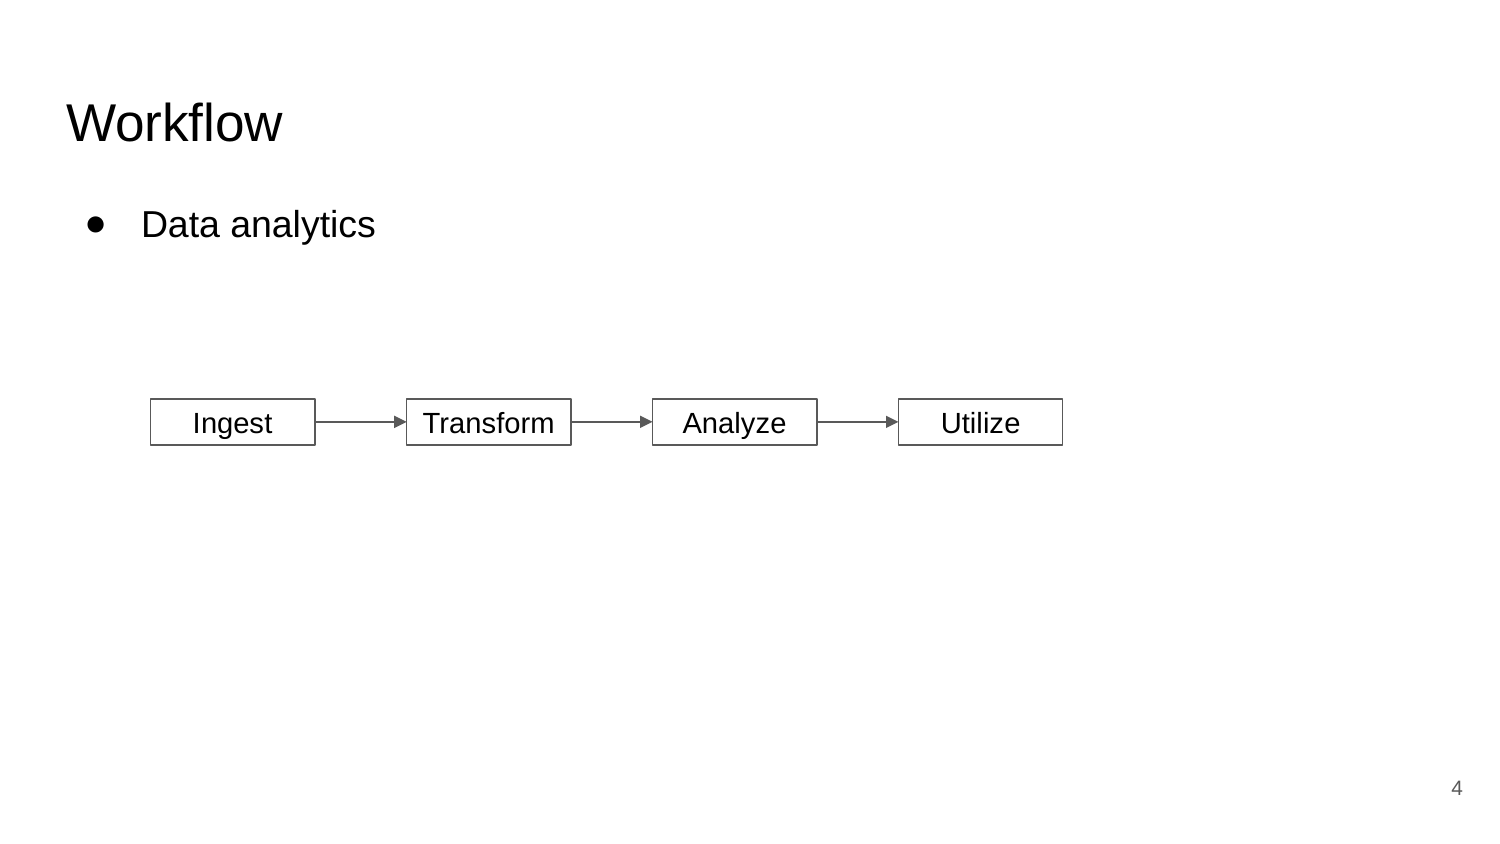

# Workflow
Data analytics

Ingest
Transform
Analyze
Utilize
4